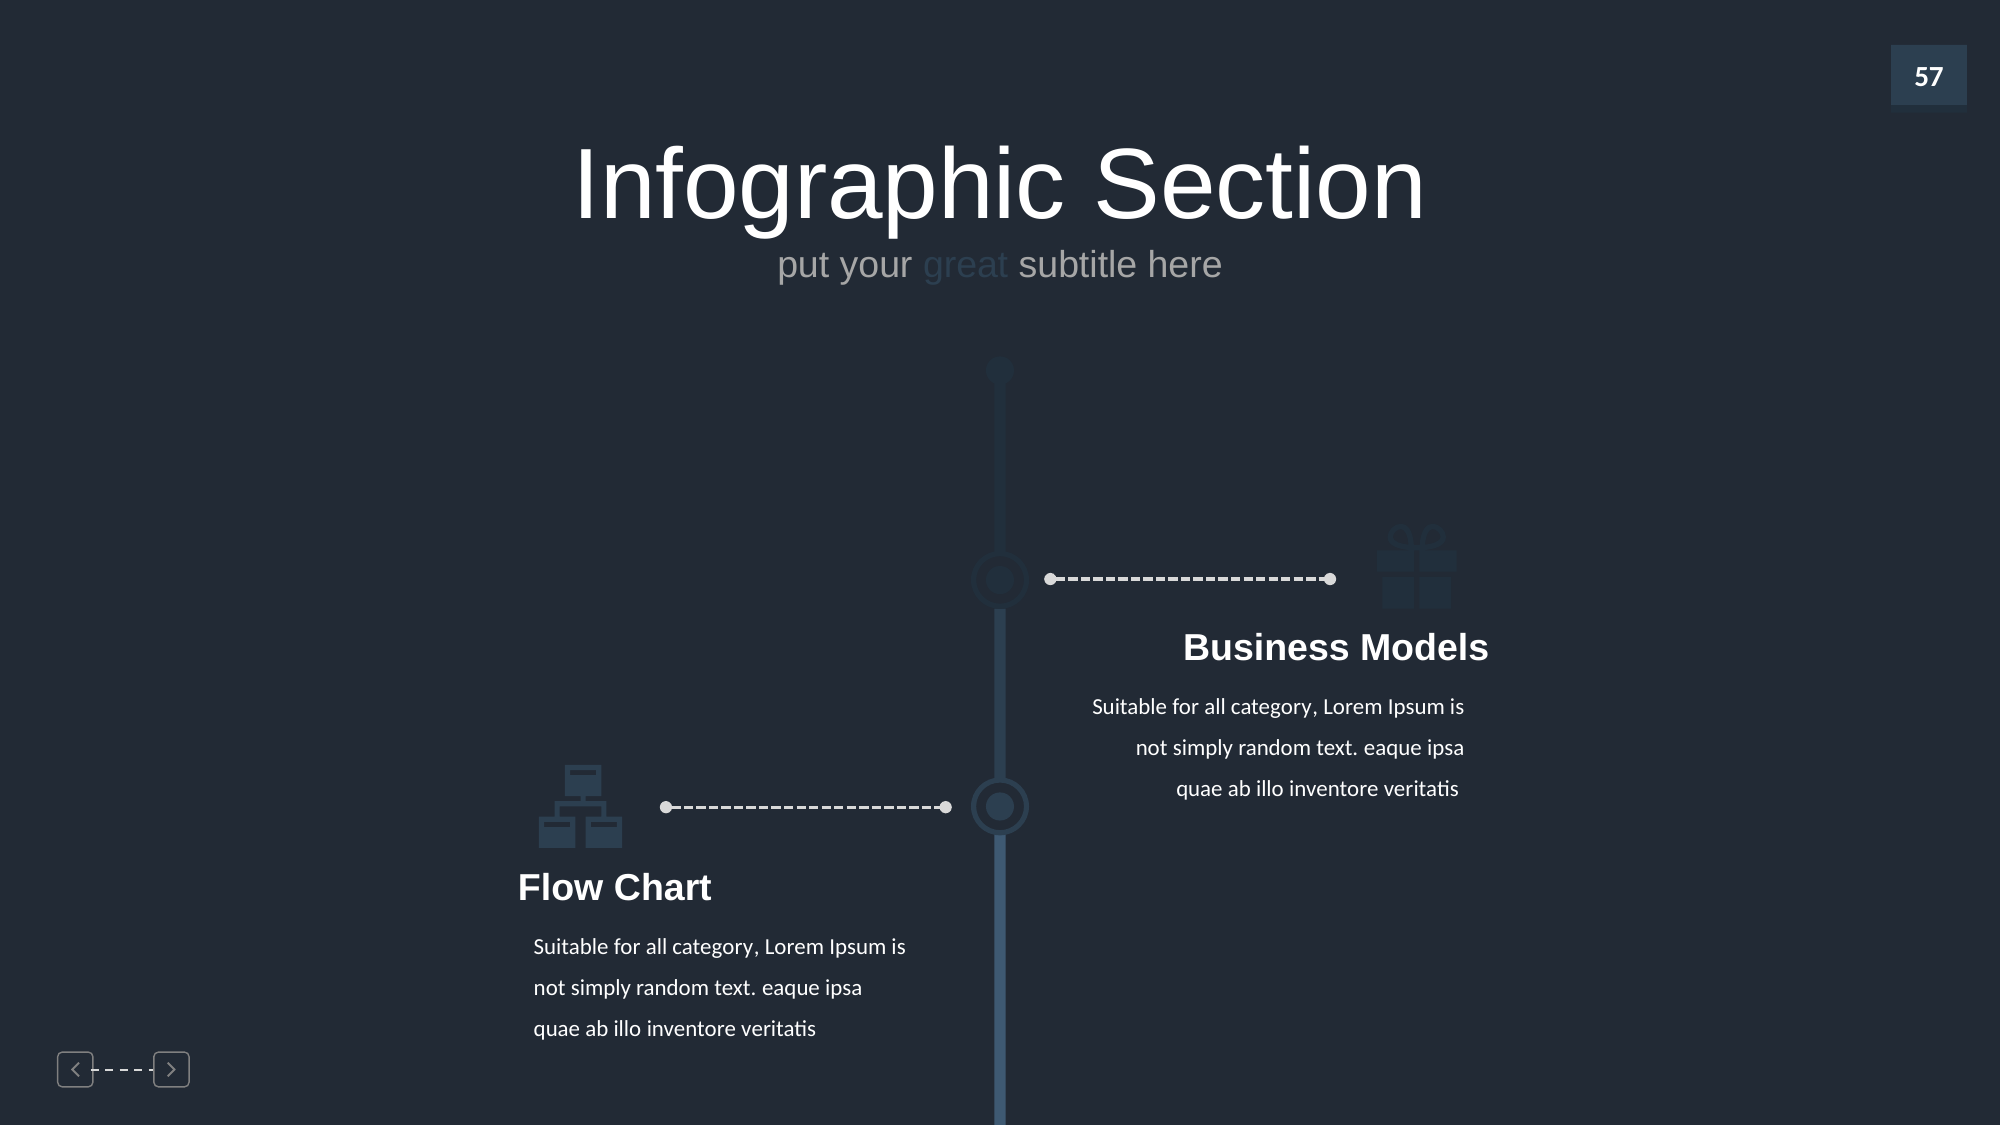

Infographic Section
put your great subtitle here

Business Models
Suitable for all category, Lorem Ipsum is not simply random text. eaque ipsa quae ab illo inventore veritatis

Flow Chart
Suitable for all category, Lorem Ipsum is not simply random text. eaque ipsa quae ab illo inventore veritatis